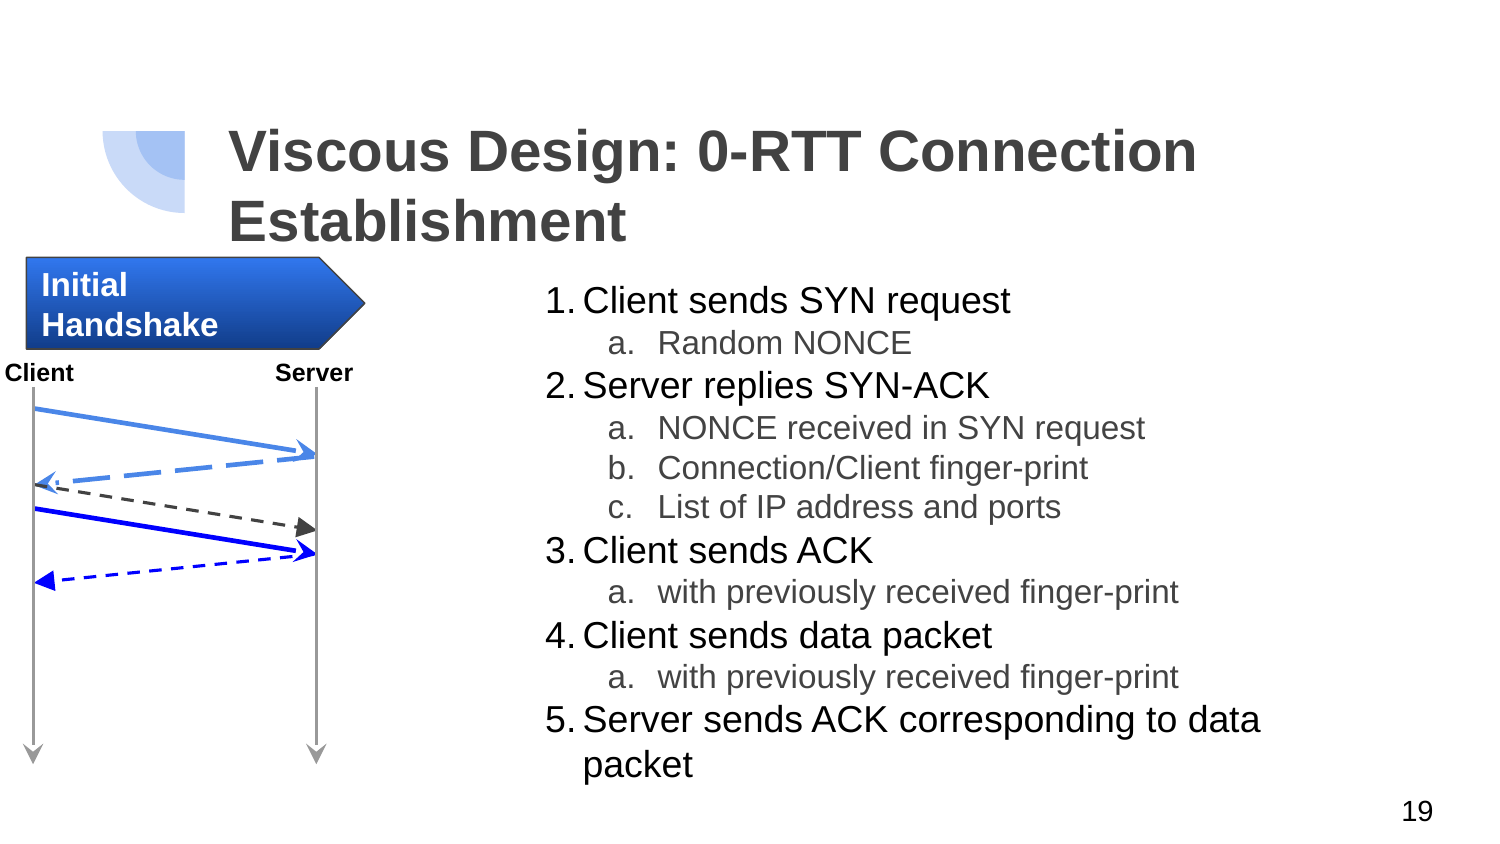

# Viscous Design: 0-RTT Connection Establishment
Initial
Handshake
Client sends SYN request
Random NONCE
Server replies SYN-ACK
NONCE received in SYN request
Connection/Client finger-print
List of IP address and ports
Client sends ACK
with previously received finger-print
Client sends data packet
with previously received finger-print
Server sends ACK corresponding to data packet
Client
Server
19